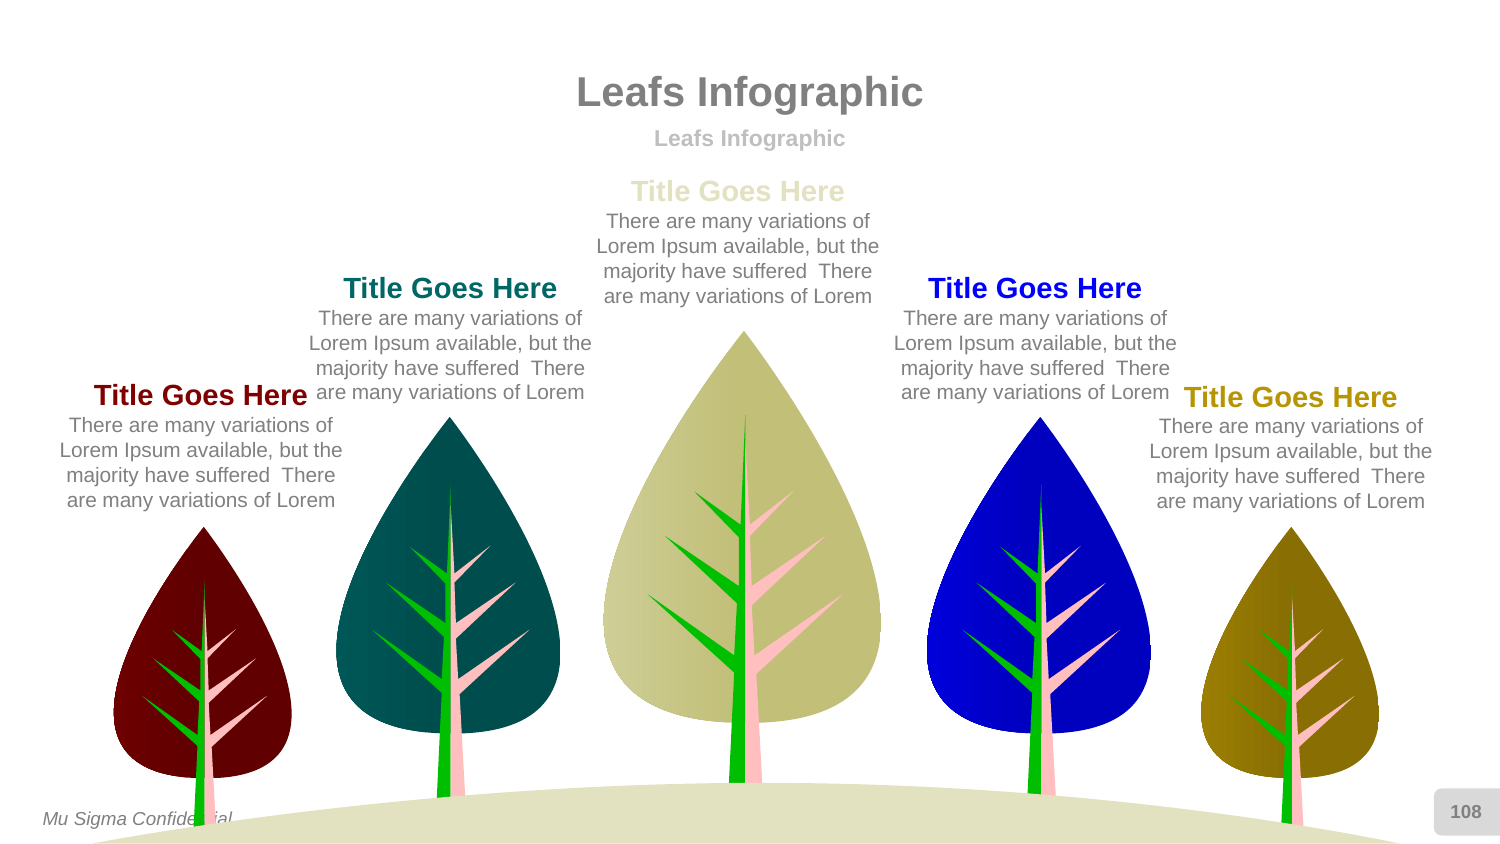

# Leafs Infographic
Leafs Infographic
Title Goes Here
There are many variations of Lorem Ipsum available, but the majority have suffered  There are many variations of Lorem
Title Goes Here
There are many variations of Lorem Ipsum available, but the majority have suffered  There are many variations of Lorem
Title Goes Here
There are many variations of Lorem Ipsum available, but the majority have suffered  There are many variations of Lorem

Title Goes Here
There are many variations of Lorem Ipsum available, but the majority have suffered  There are many variations of Lorem
Title Goes Here
There are many variations of Lorem Ipsum available, but the majority have suffered  There are many variations of Lorem

108